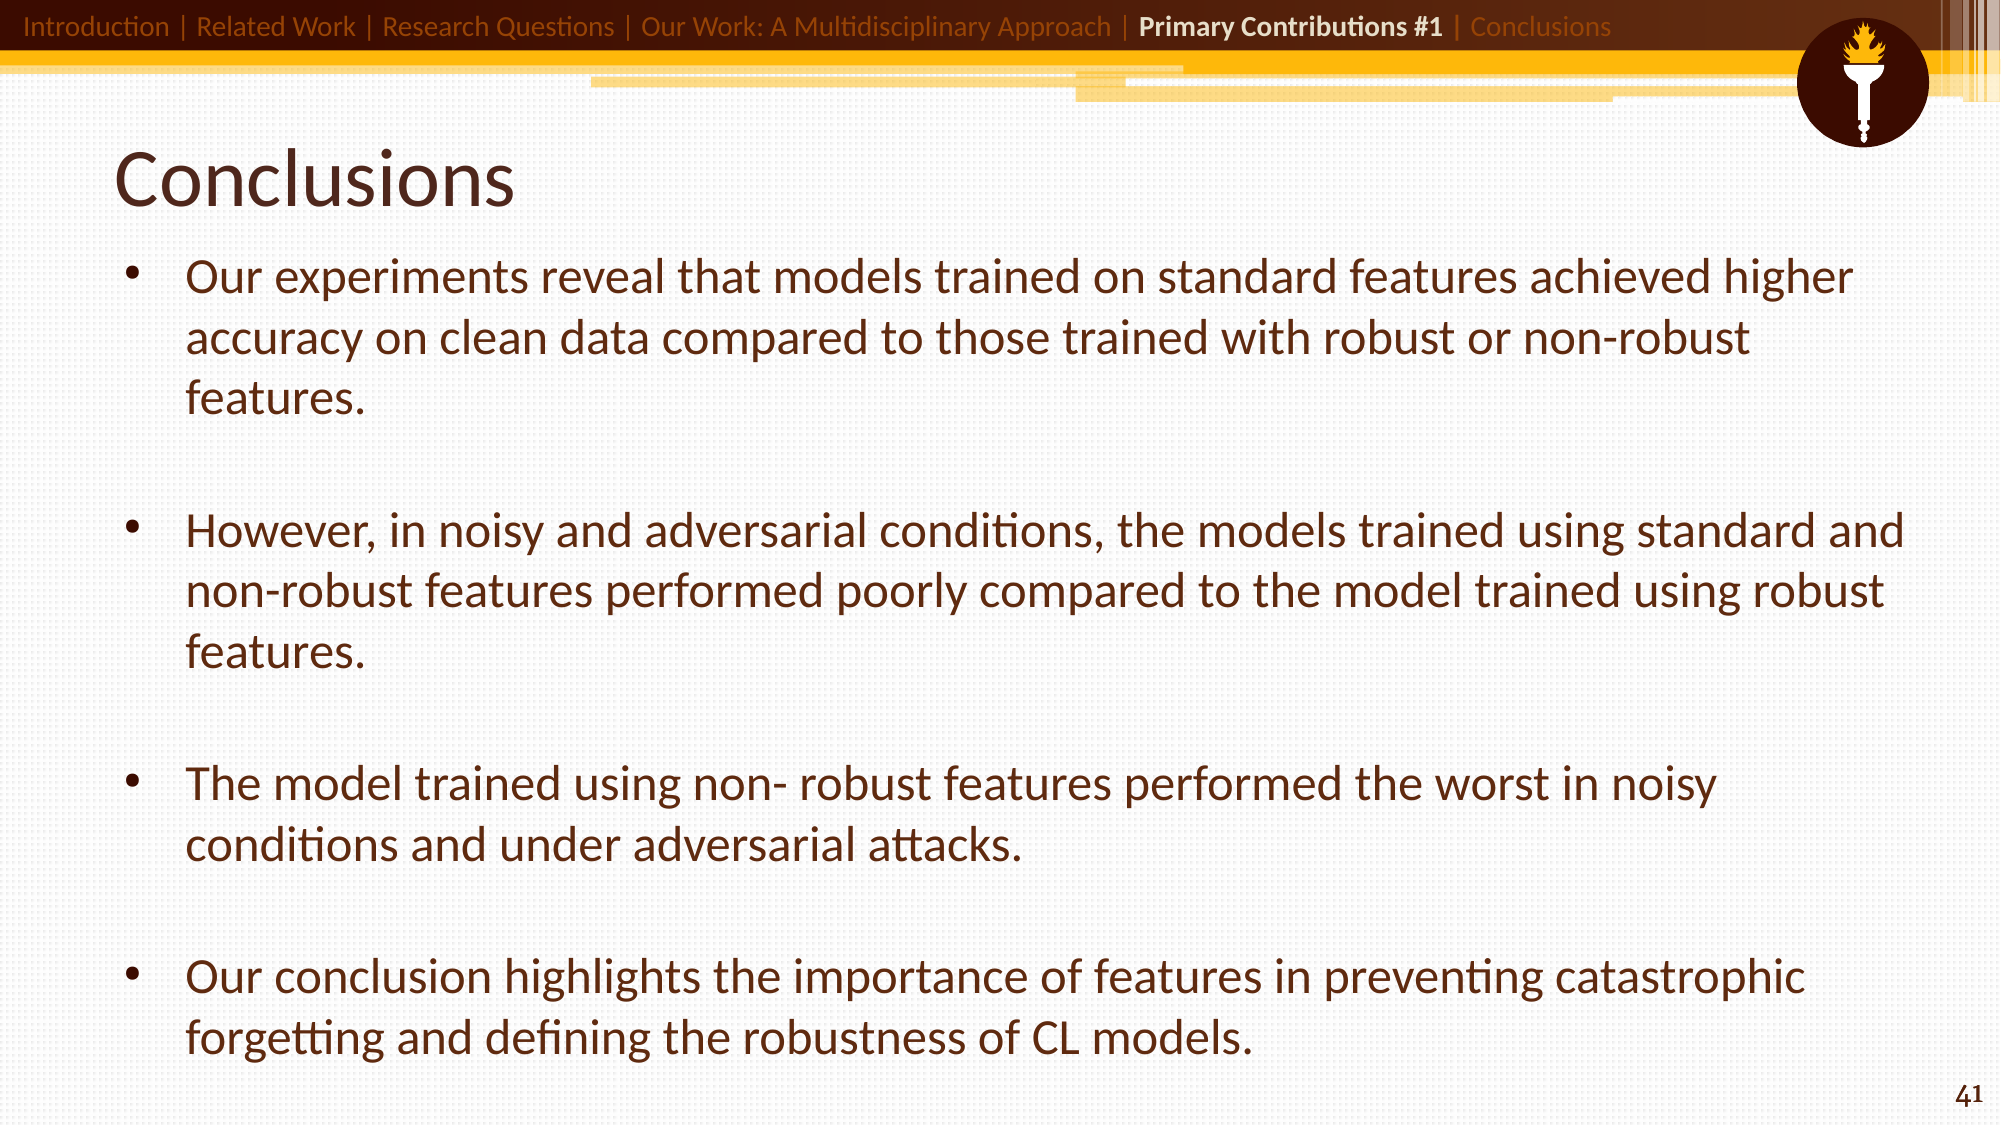

Introduction | Related Work | Research Questions | Our Work: A Multidisciplinary Approach | Primary Contributions #1 | Conclusions
# Conclusions
Our experiments reveal that models trained on standard features achieved higher accuracy on clean data compared to those trained with robust or non-robust features.

However, in noisy and adversarial conditions, the models trained using standard and non-robust features performed poorly compared to the model trained using robust features.

The model trained using non- robust features performed the worst in noisy conditions and under adversarial attacks.

Our conclusion highlights the importance of features in preventing catastrophic forgetting and defining the robustness of CL models.